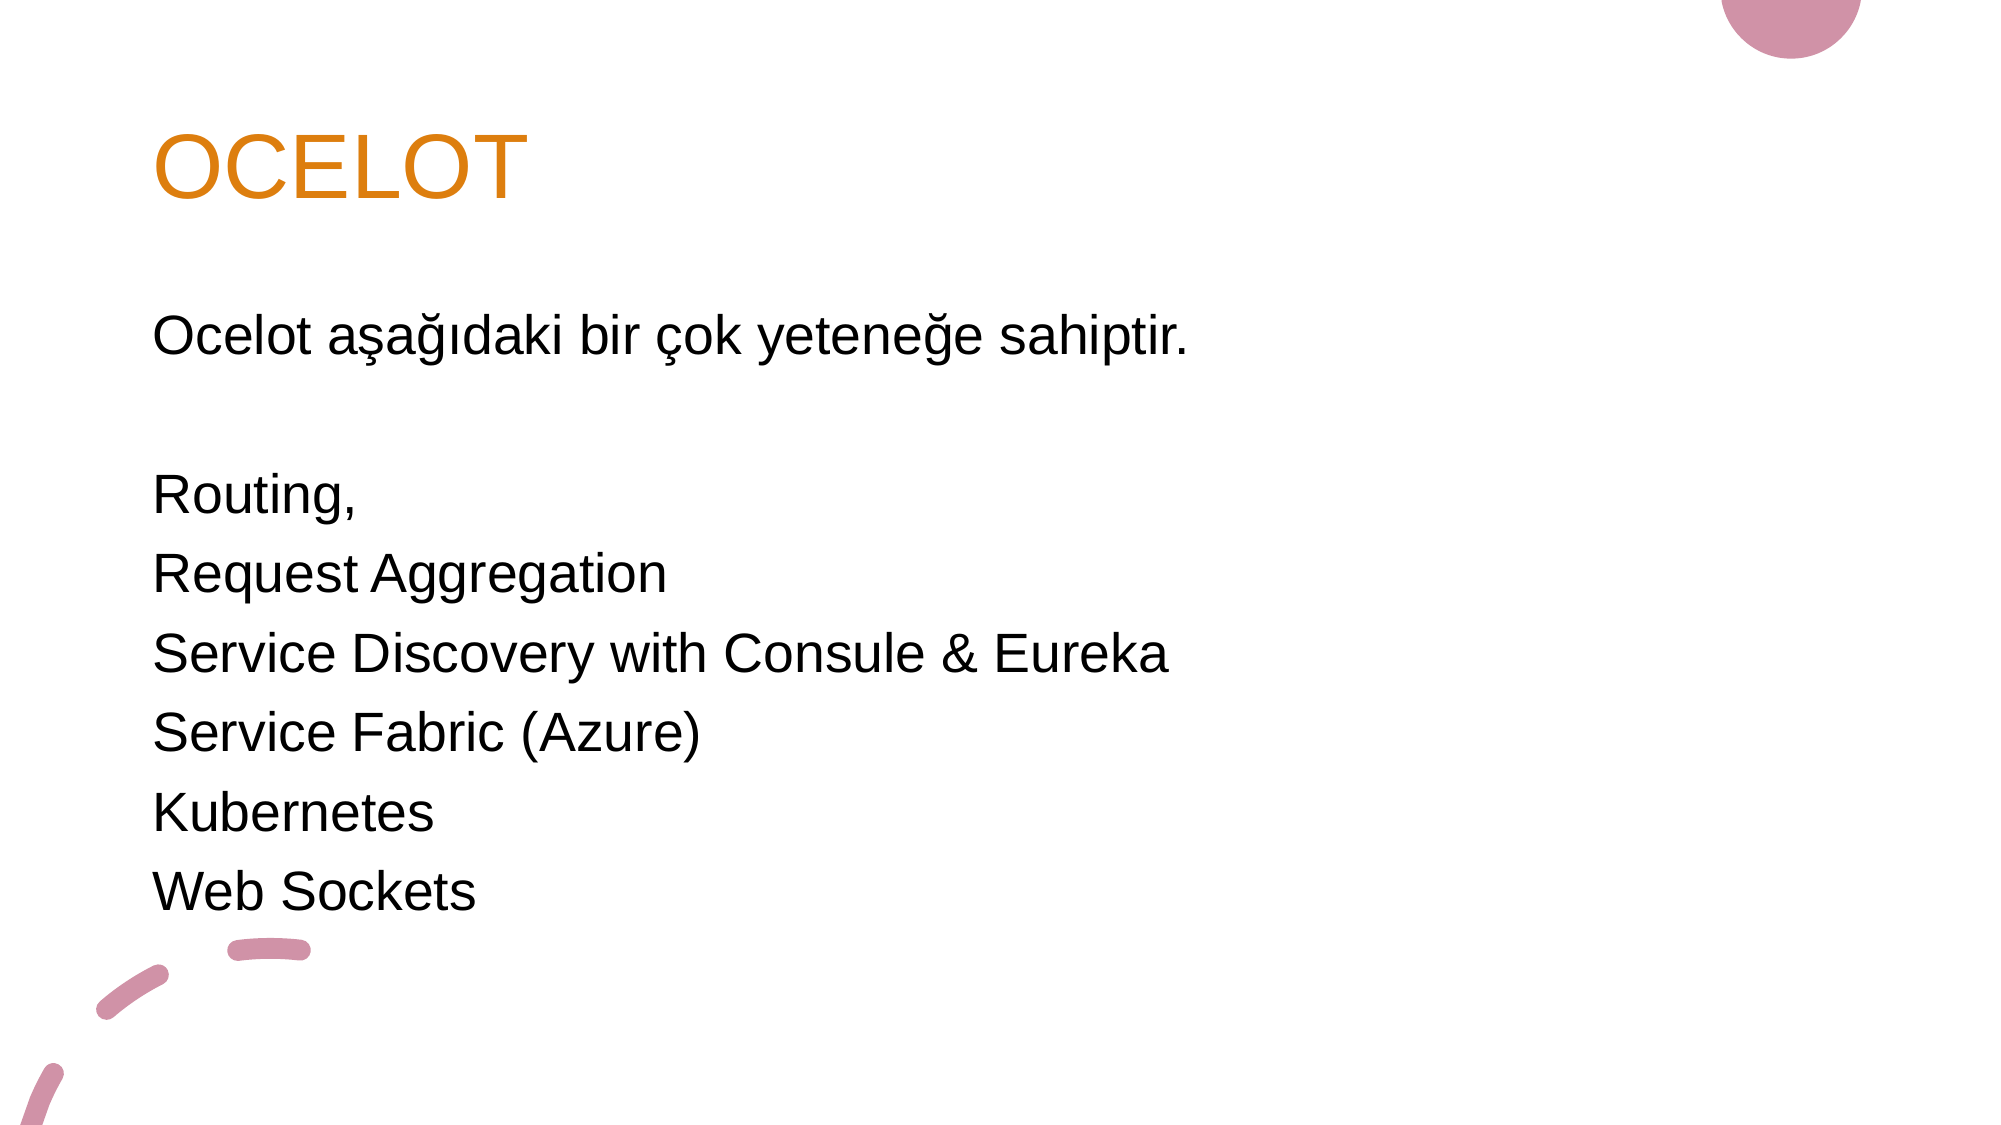

# OCELOT
Ocelot aşağıdaki bir çok yeteneğe sahiptir.

Routing,
Request Aggregation
Service Discovery with Consule & Eureka
Service Fabric (Azure)
Kubernetes
Web Sockets